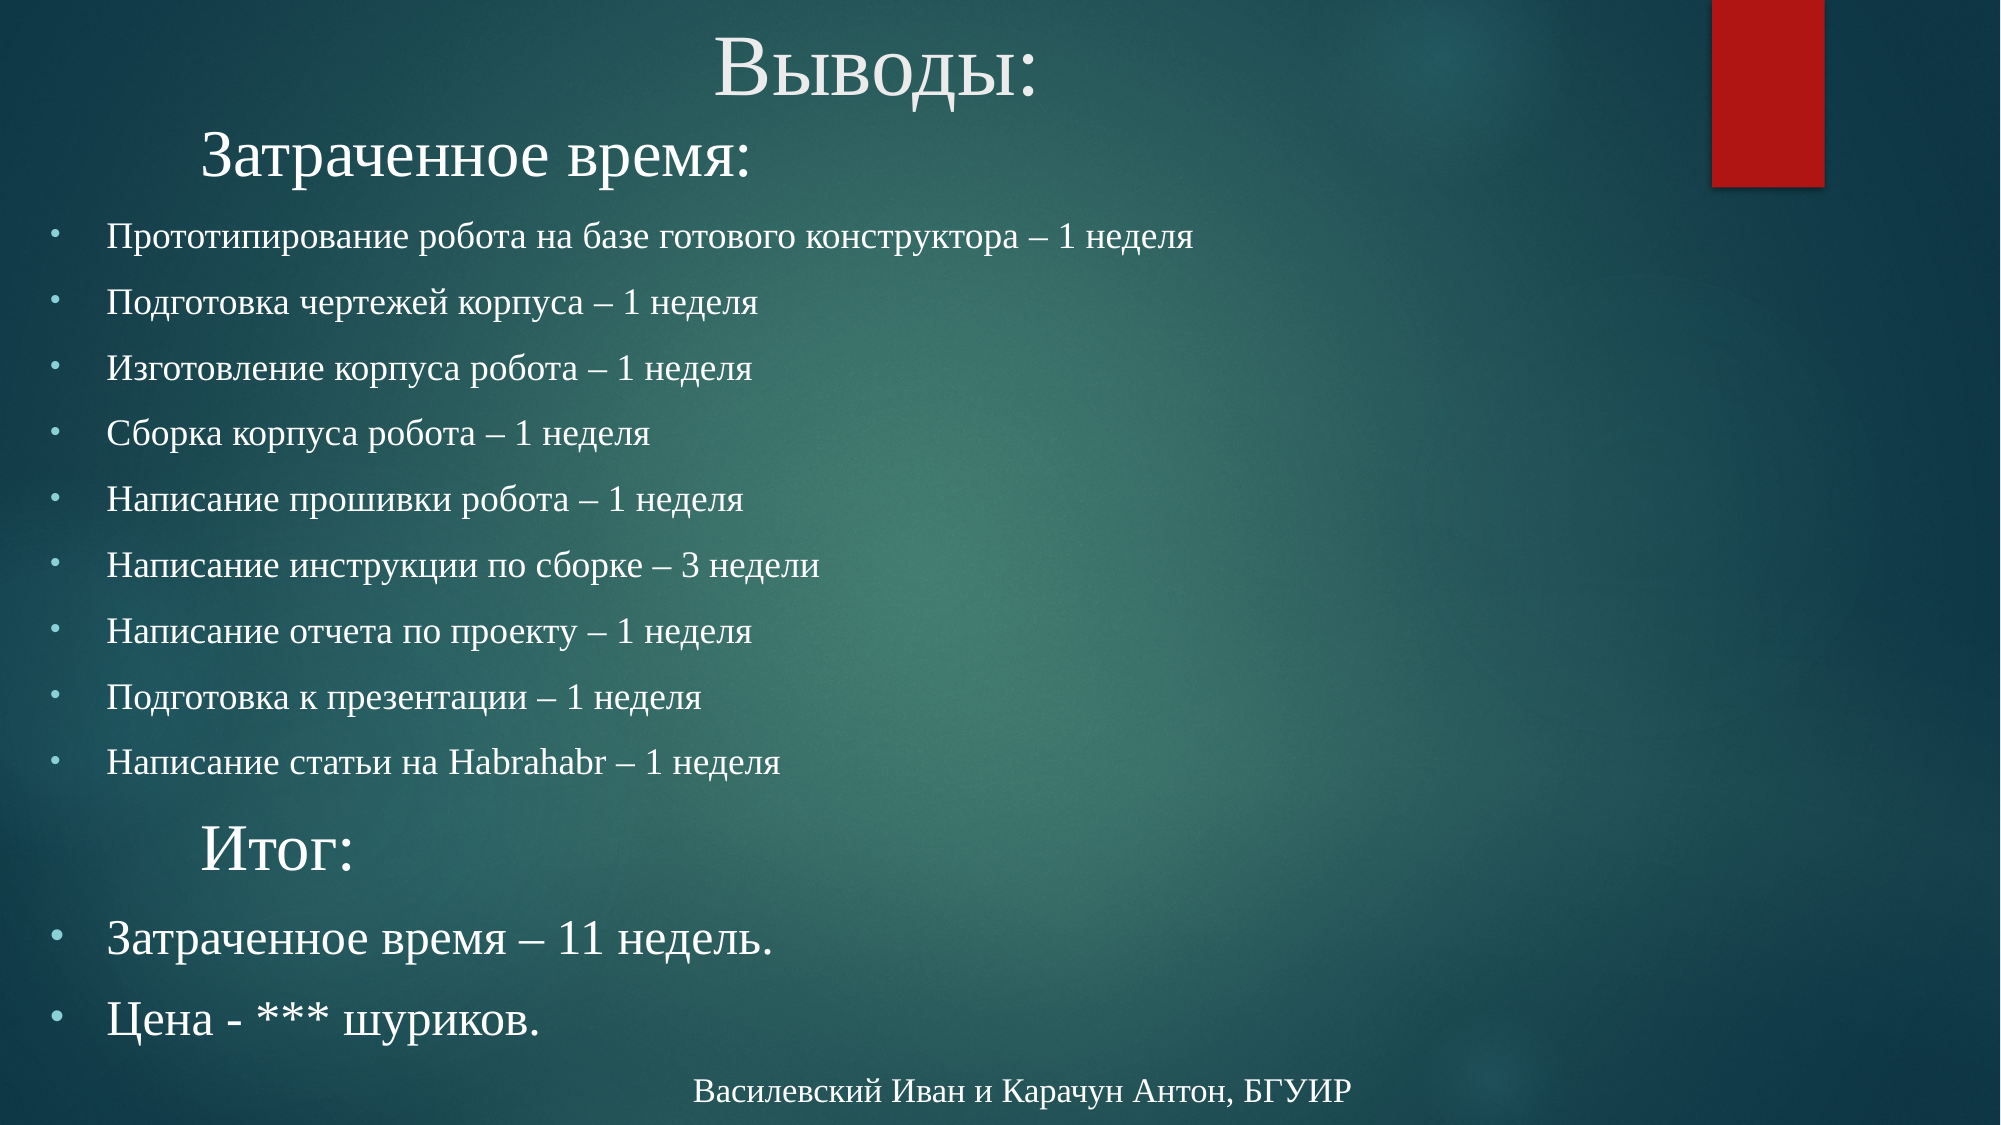

# Выводы:
	Затраченное время:
Прототипирование робота на базе готового конструктора – 1 неделя
Подготовка чертежей корпуса – 1 неделя
Изготовление корпуса робота – 1 неделя
Сборка корпуса робота – 1 неделя
Написание прошивки робота – 1 неделя
Написание инструкции по сборке – 3 недели
Написание отчета по проекту – 1 неделя
Подготовка к презентации – 1 неделя
Написание статьи на Habrahabr – 1 неделя
	Итог:
Затраченное время – 11 недель.
Цена - *** шуриков.

Василевский Иван и Карачун Антон, БГУИР